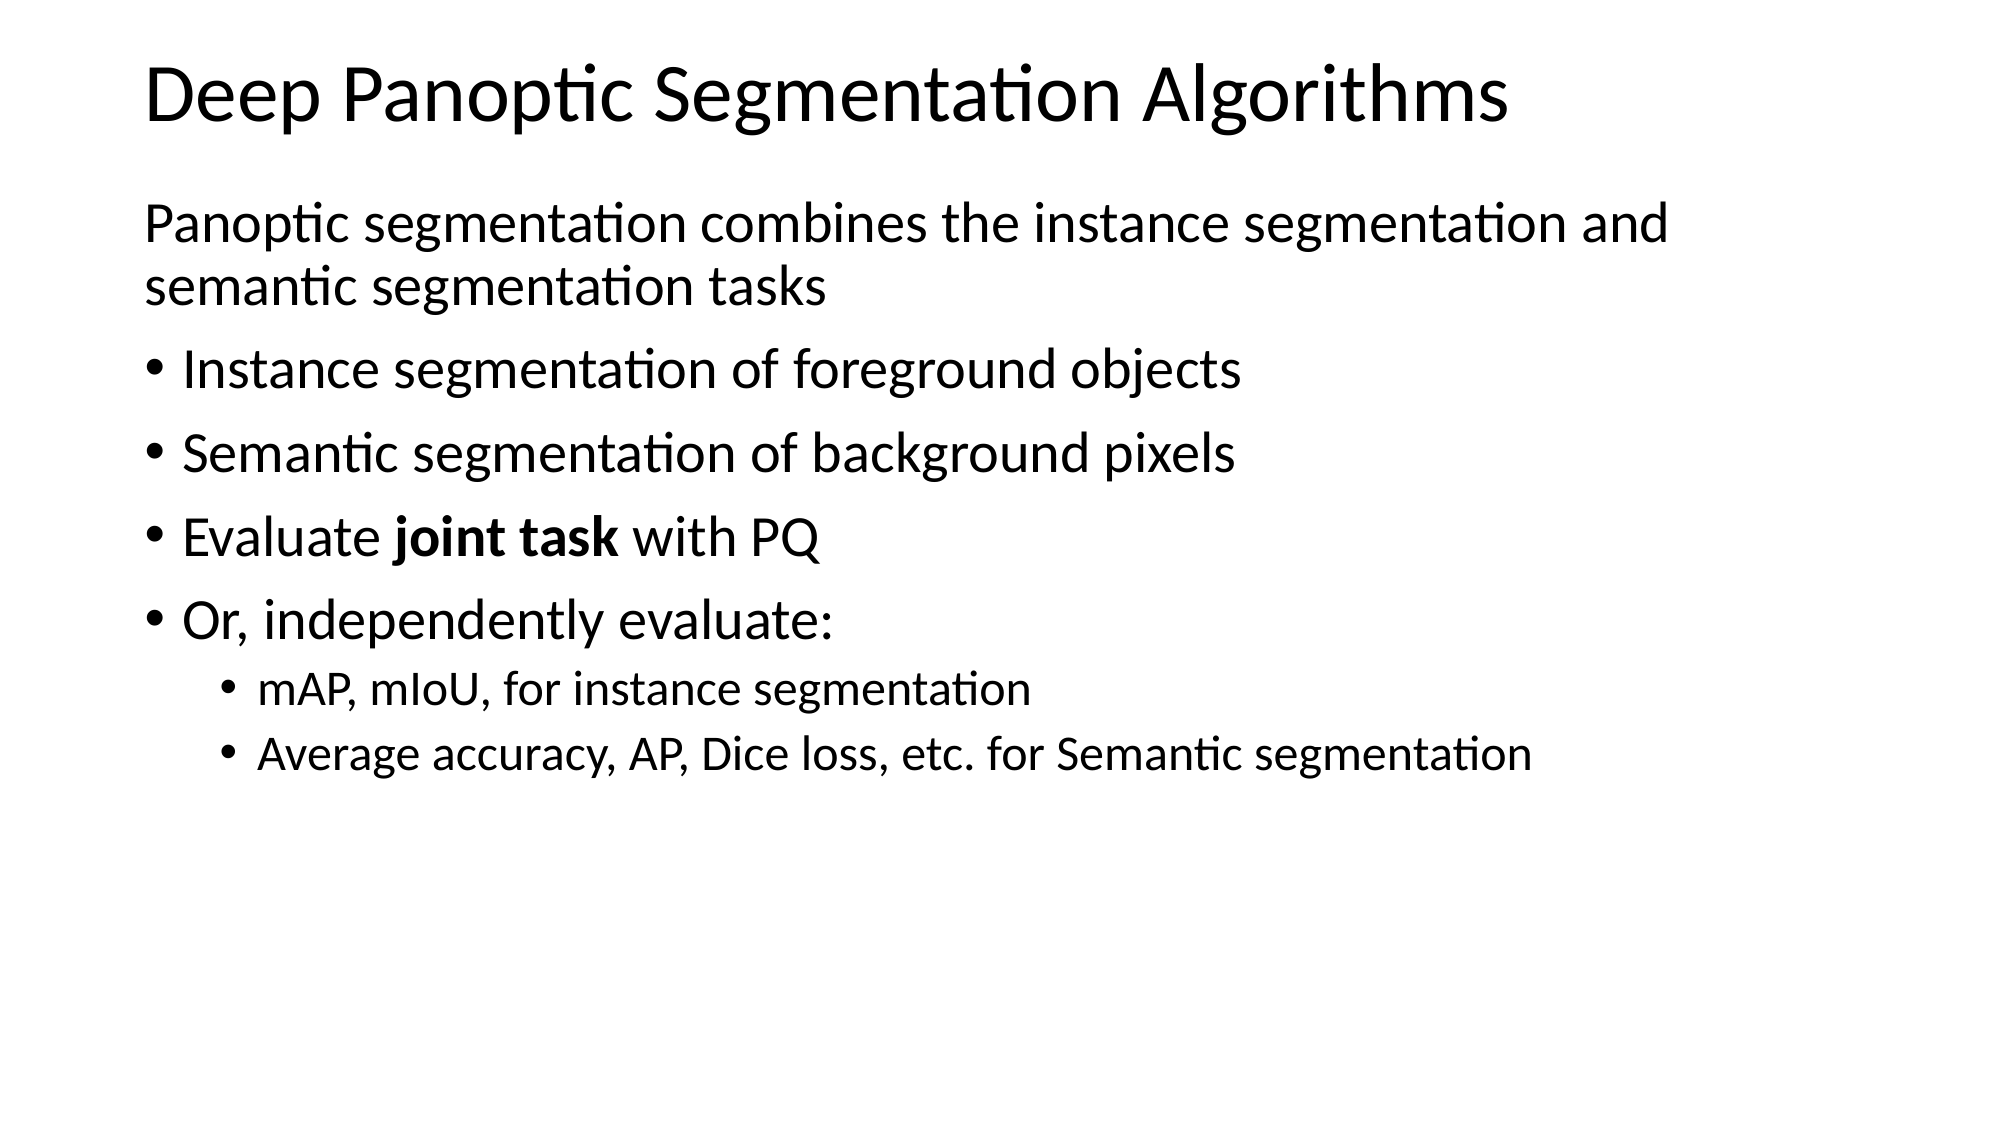

# Deep Panoptic Segmentation Algorithms
Panoptic segmentation combines the instance segmentation and semantic segmentation tasks
Instance segmentation of foreground objects
Semantic segmentation of background pixels
Evaluate joint task with PQ
Or, independently evaluate:
mAP, mIoU, for instance segmentation
Average accuracy, AP, Dice loss, etc. for Semantic segmentation